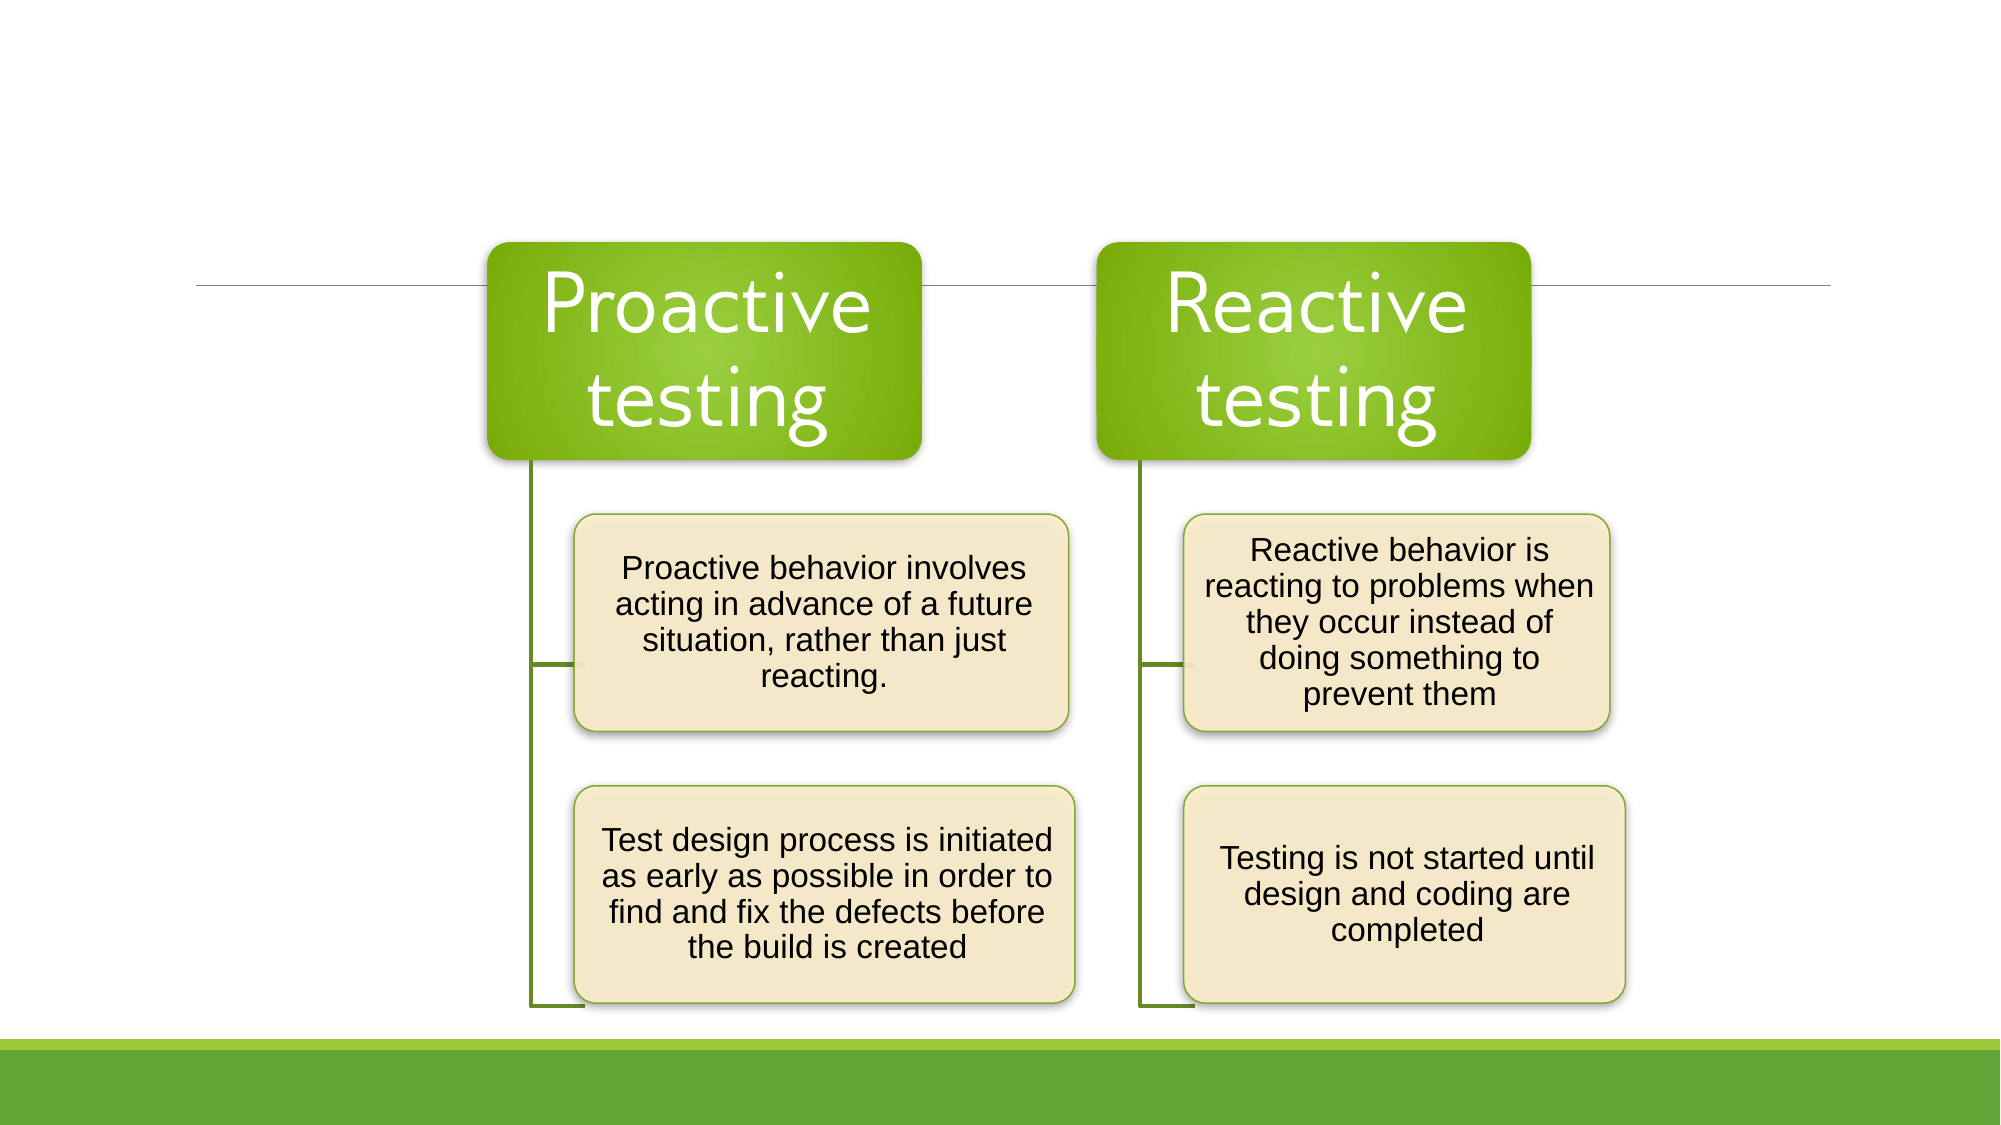

Proactive testing
Proactive behavior involves acting in advance of a future situation, rather than just reacting.
Test design process is initiated as early as possible in order to find and fix the defects before the build is created
Reactive testing
Reactive behavior is reacting to problems when they occur instead of doing something to prevent them
Testing is not started until design and coding are completed